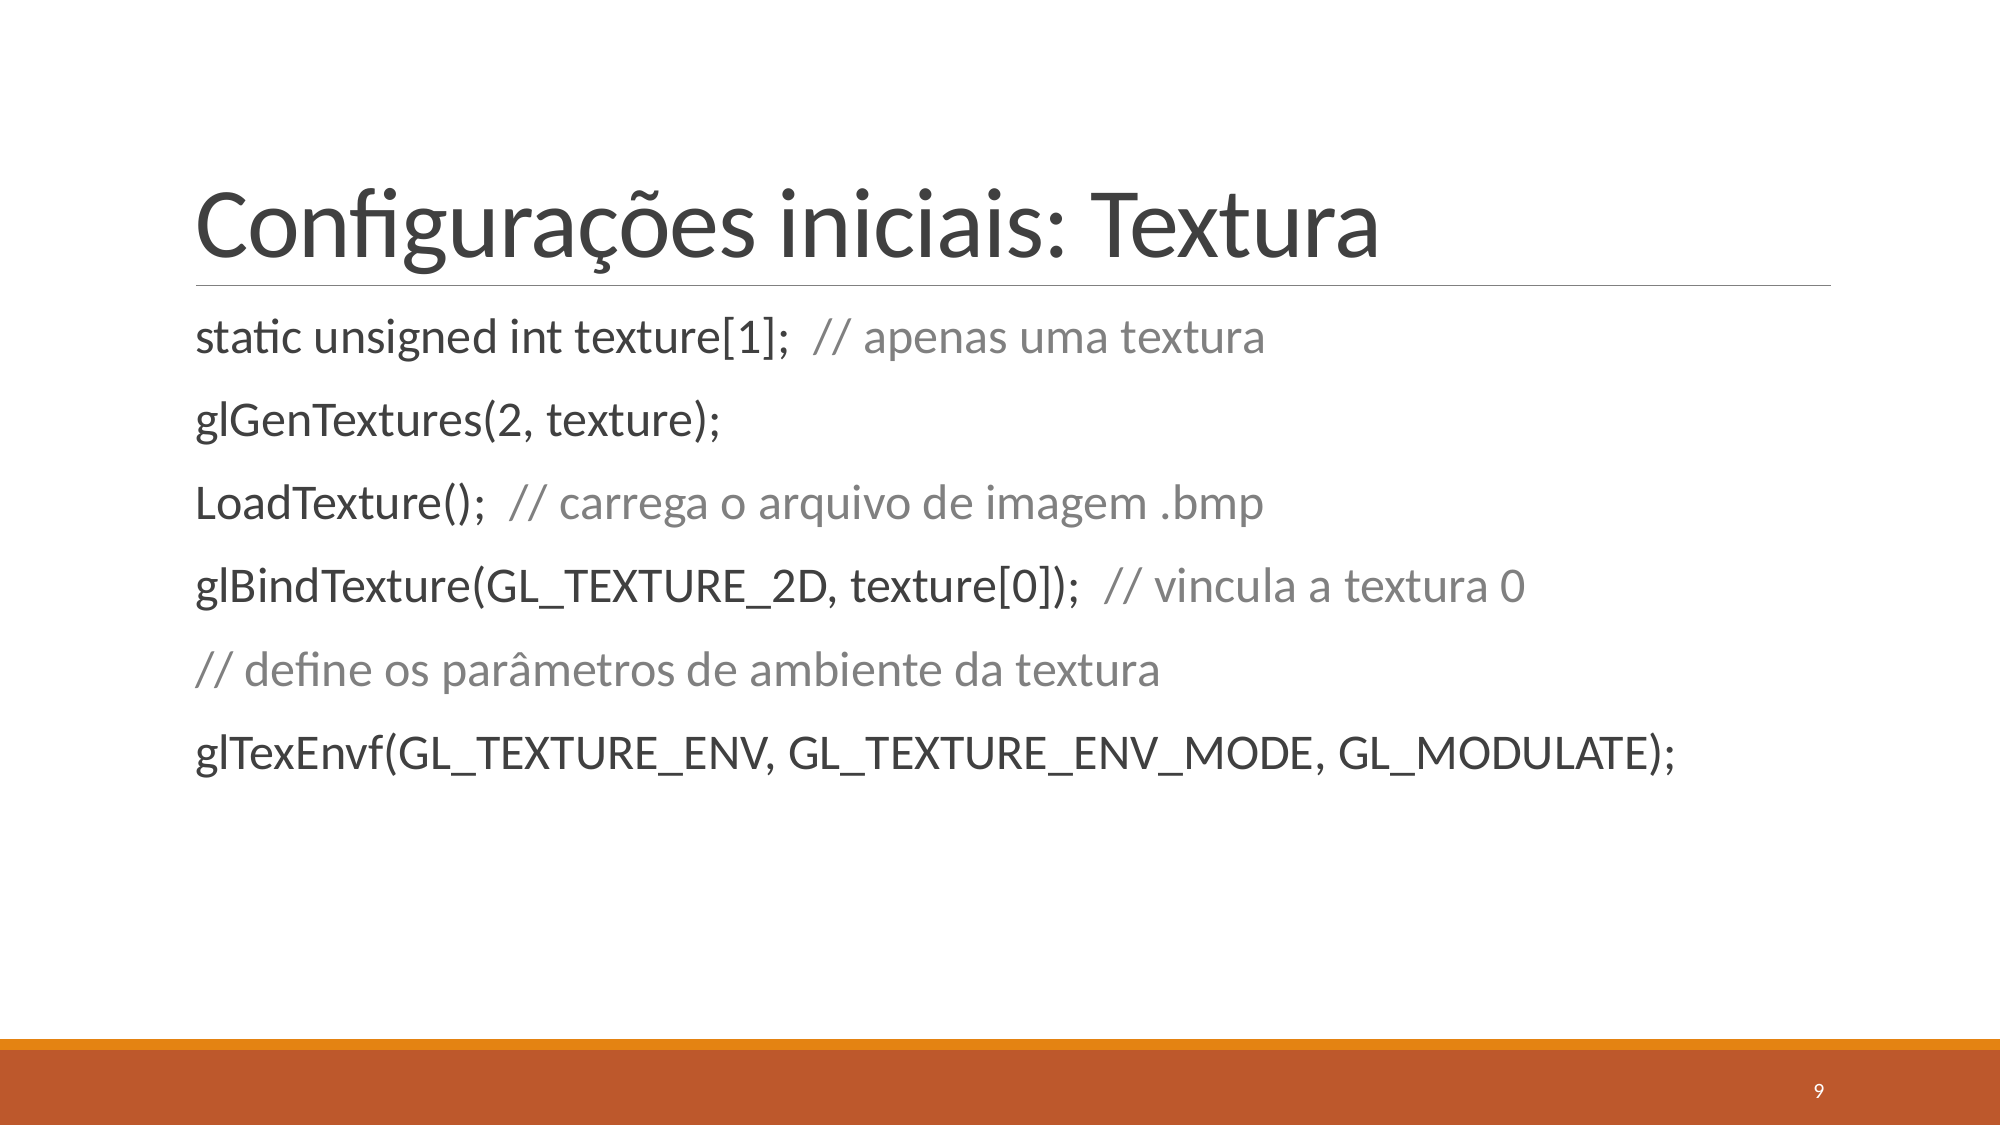

# Configurações iniciais: Textura
static unsigned int texture[1];  // apenas uma textura
glGenTextures(2, texture);
LoadTexture();  // carrega o arquivo de imagem .bmp
glBindTexture(GL_TEXTURE_2D, texture[0]);  // vincula a textura 0
// define os parâmetros de ambiente da textura
glTexEnvf(GL_TEXTURE_ENV, GL_TEXTURE_ENV_MODE, GL_MODULATE);
9